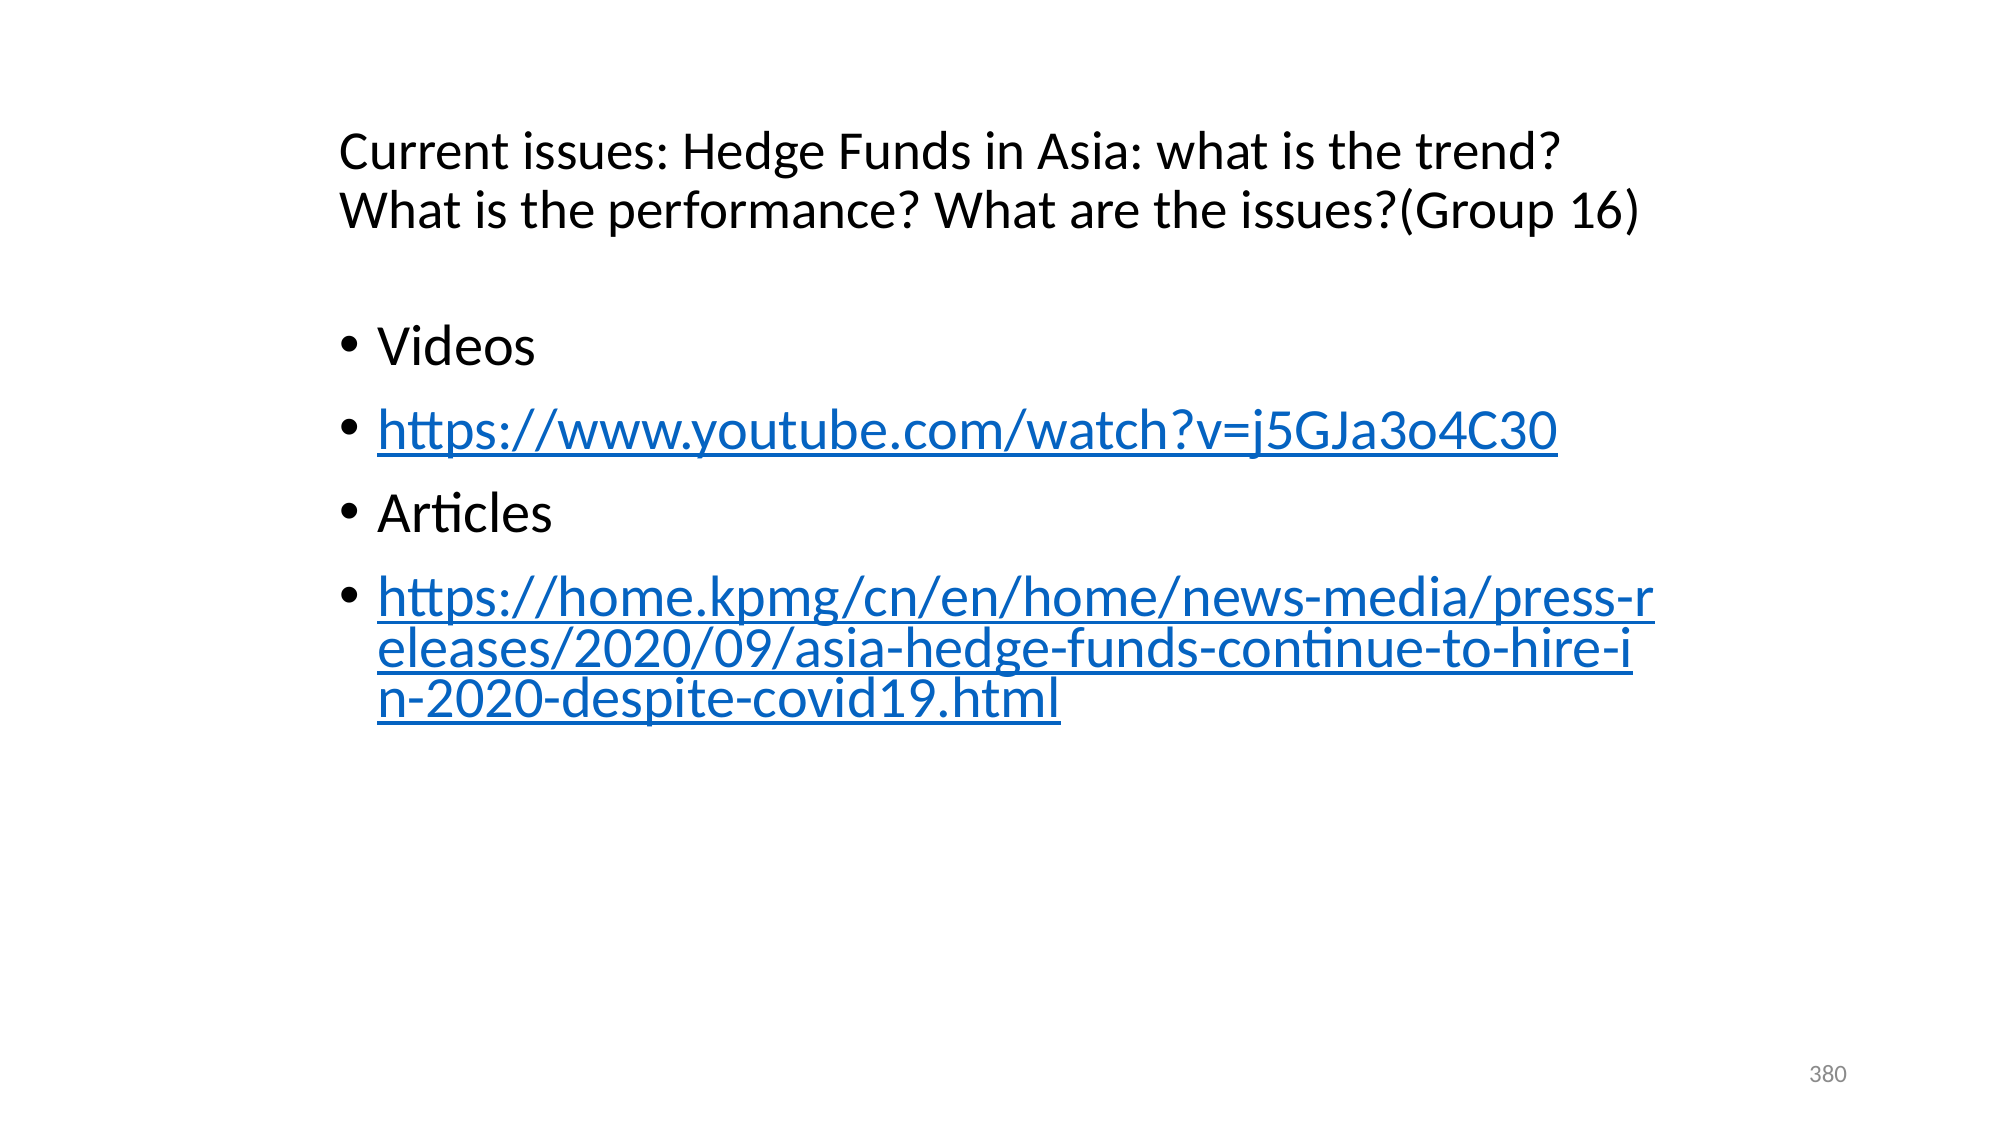

# Current issues: Hedge Funds in Asia: what is the trend? What is the performance? What are the issues?(Group 16)
Videos
https://www.youtube.com/watch?v=j5GJa3o4C30
Articles
https://home.kpmg/cn/en/home/news-media/press-releases/2020/09/asia-hedge-funds-continue-to-hire-in-2020-despite-covid19.html

380